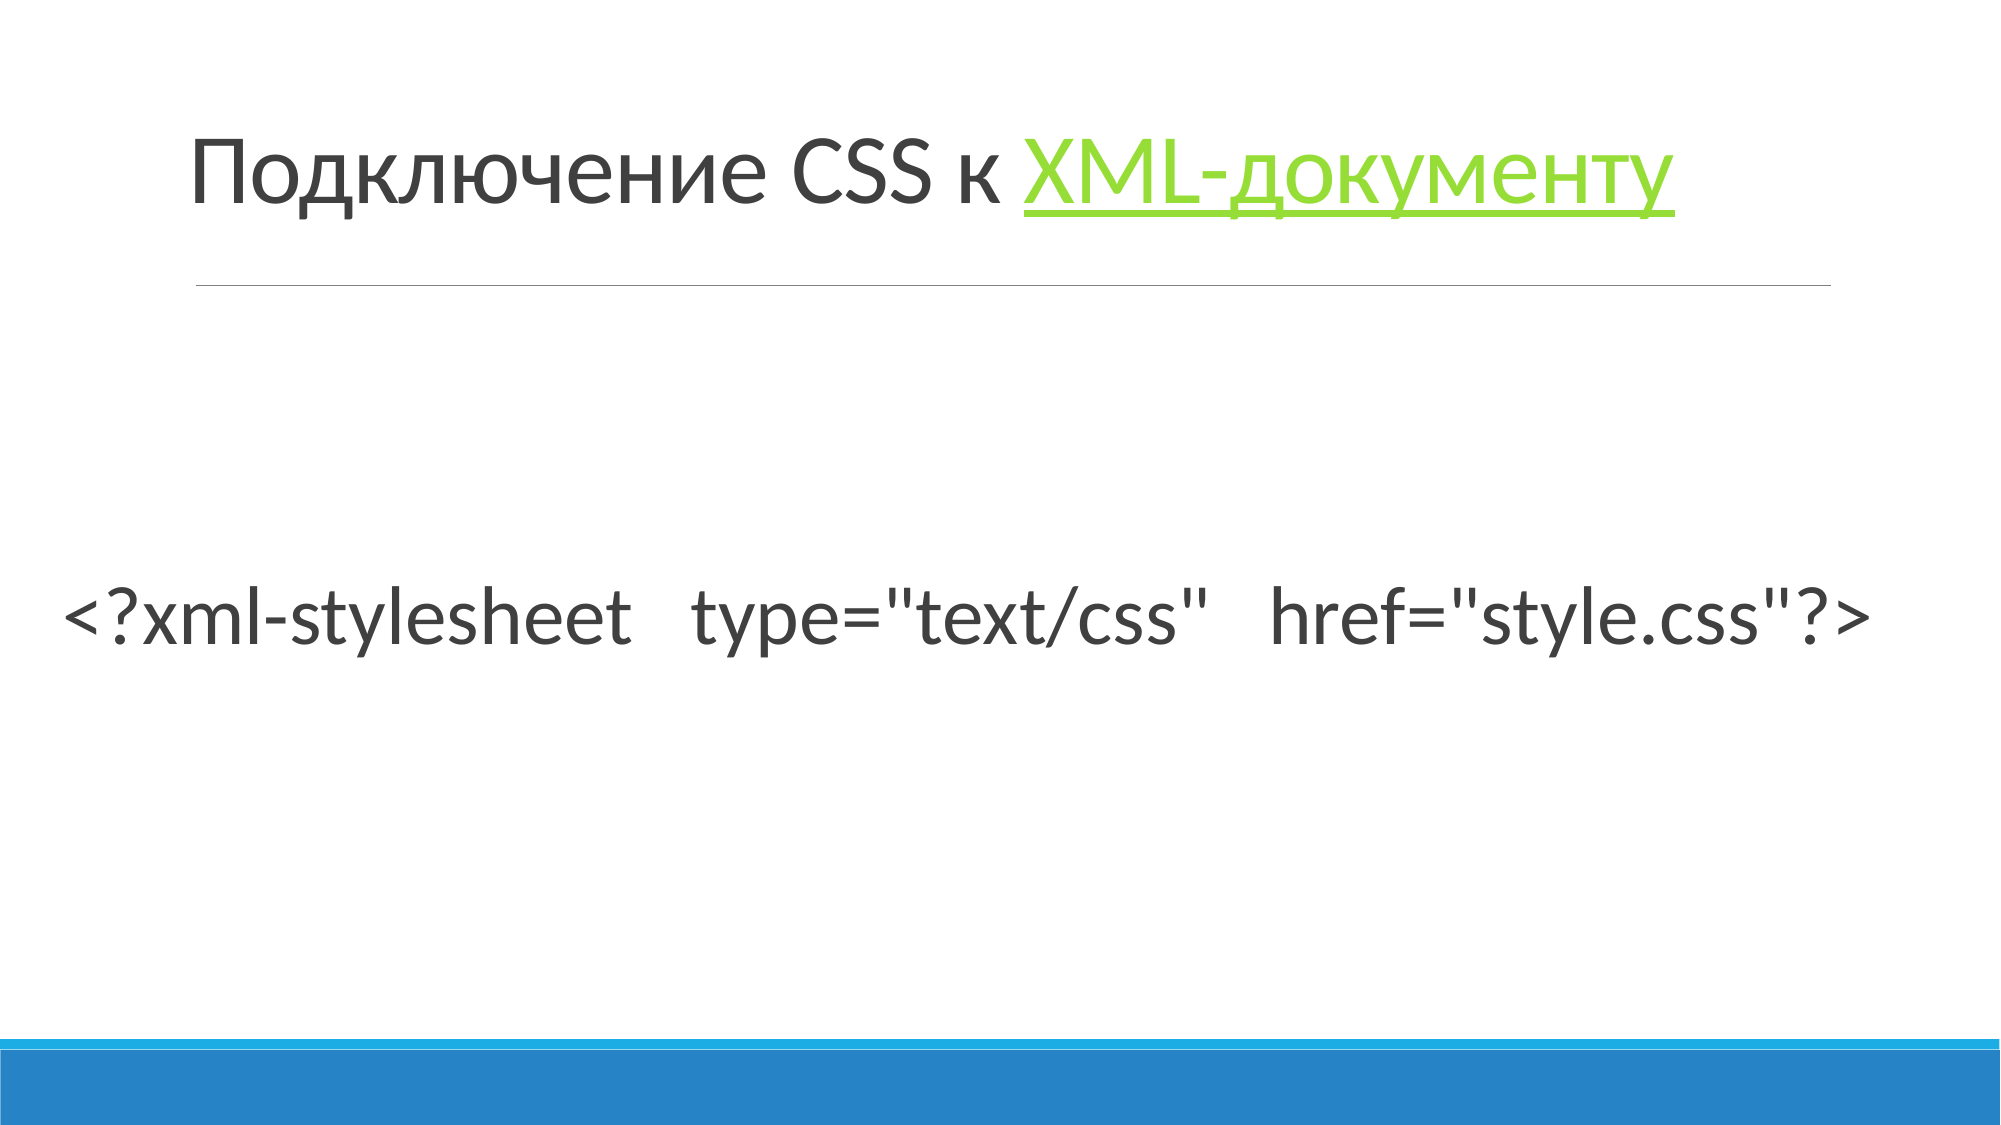

# Подключение CSS к XML-документу

 <?xml-stylesheet   type="text/css"   href="style.css"?>